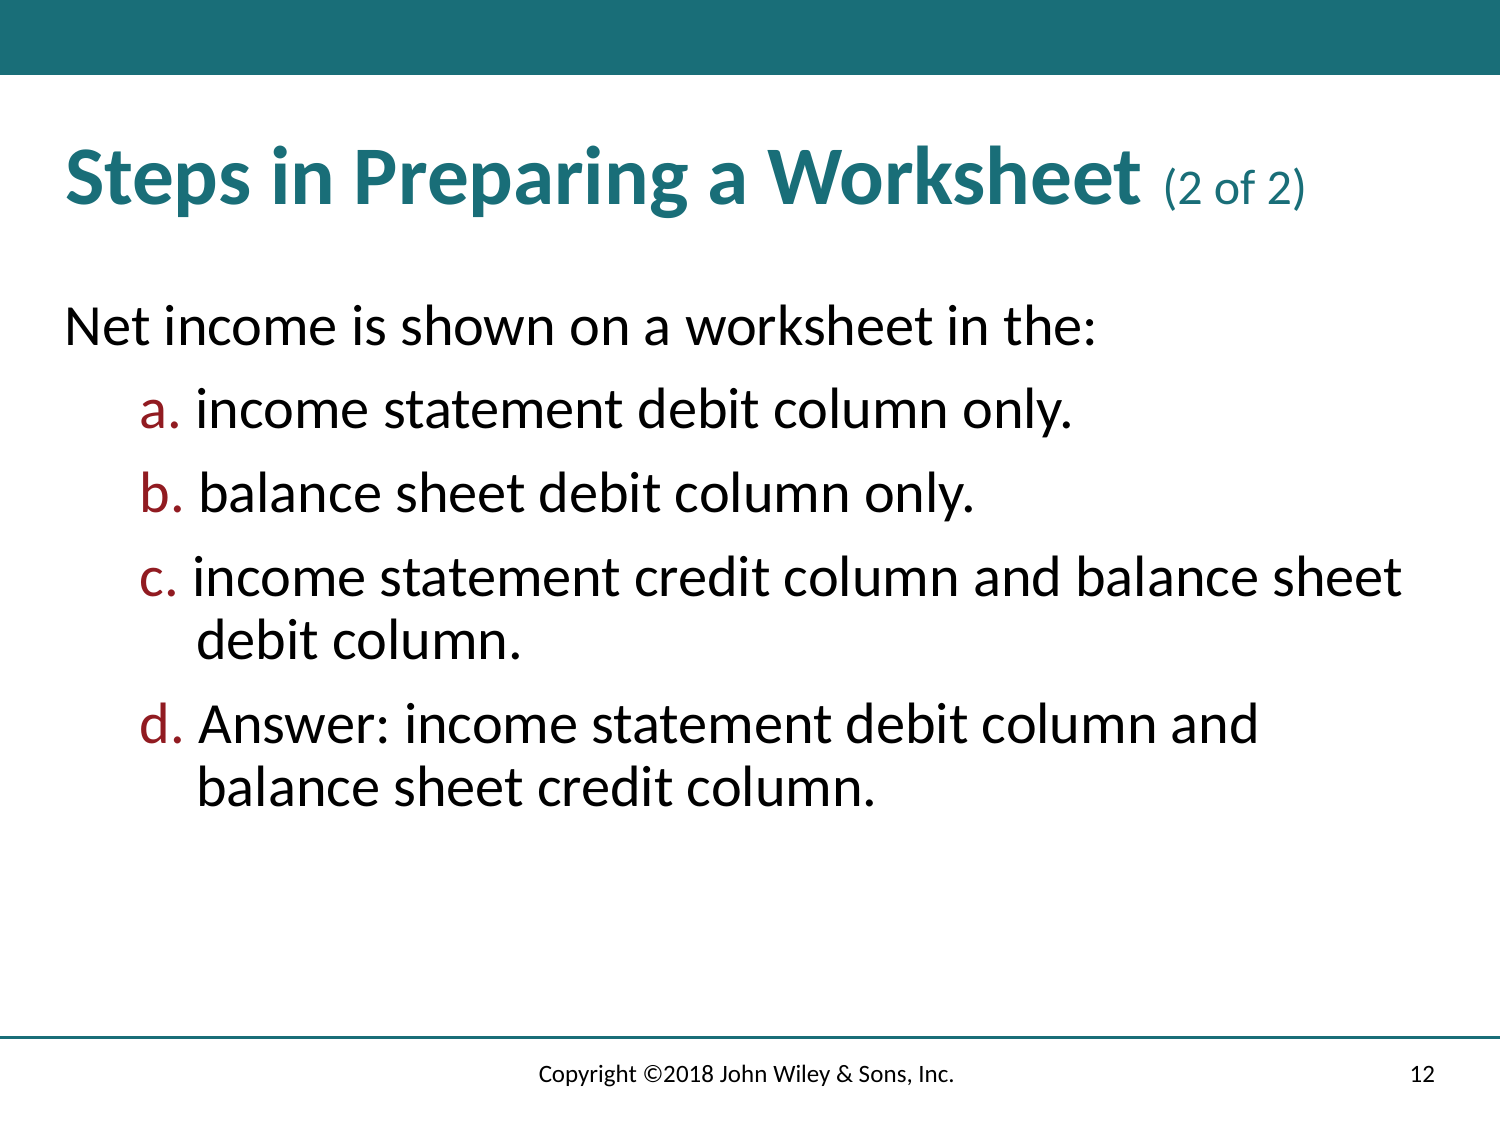

# Steps in Preparing a Worksheet (2 of 2)
Net income is shown on a worksheet in the:
a. income statement debit column only.
b. balance sheet debit column only.
c. income statement credit column and balance sheet debit column.
d. Answer: income statement debit column and balance sheet credit column.
Copyright ©2018 John Wiley & Sons, Inc.
12